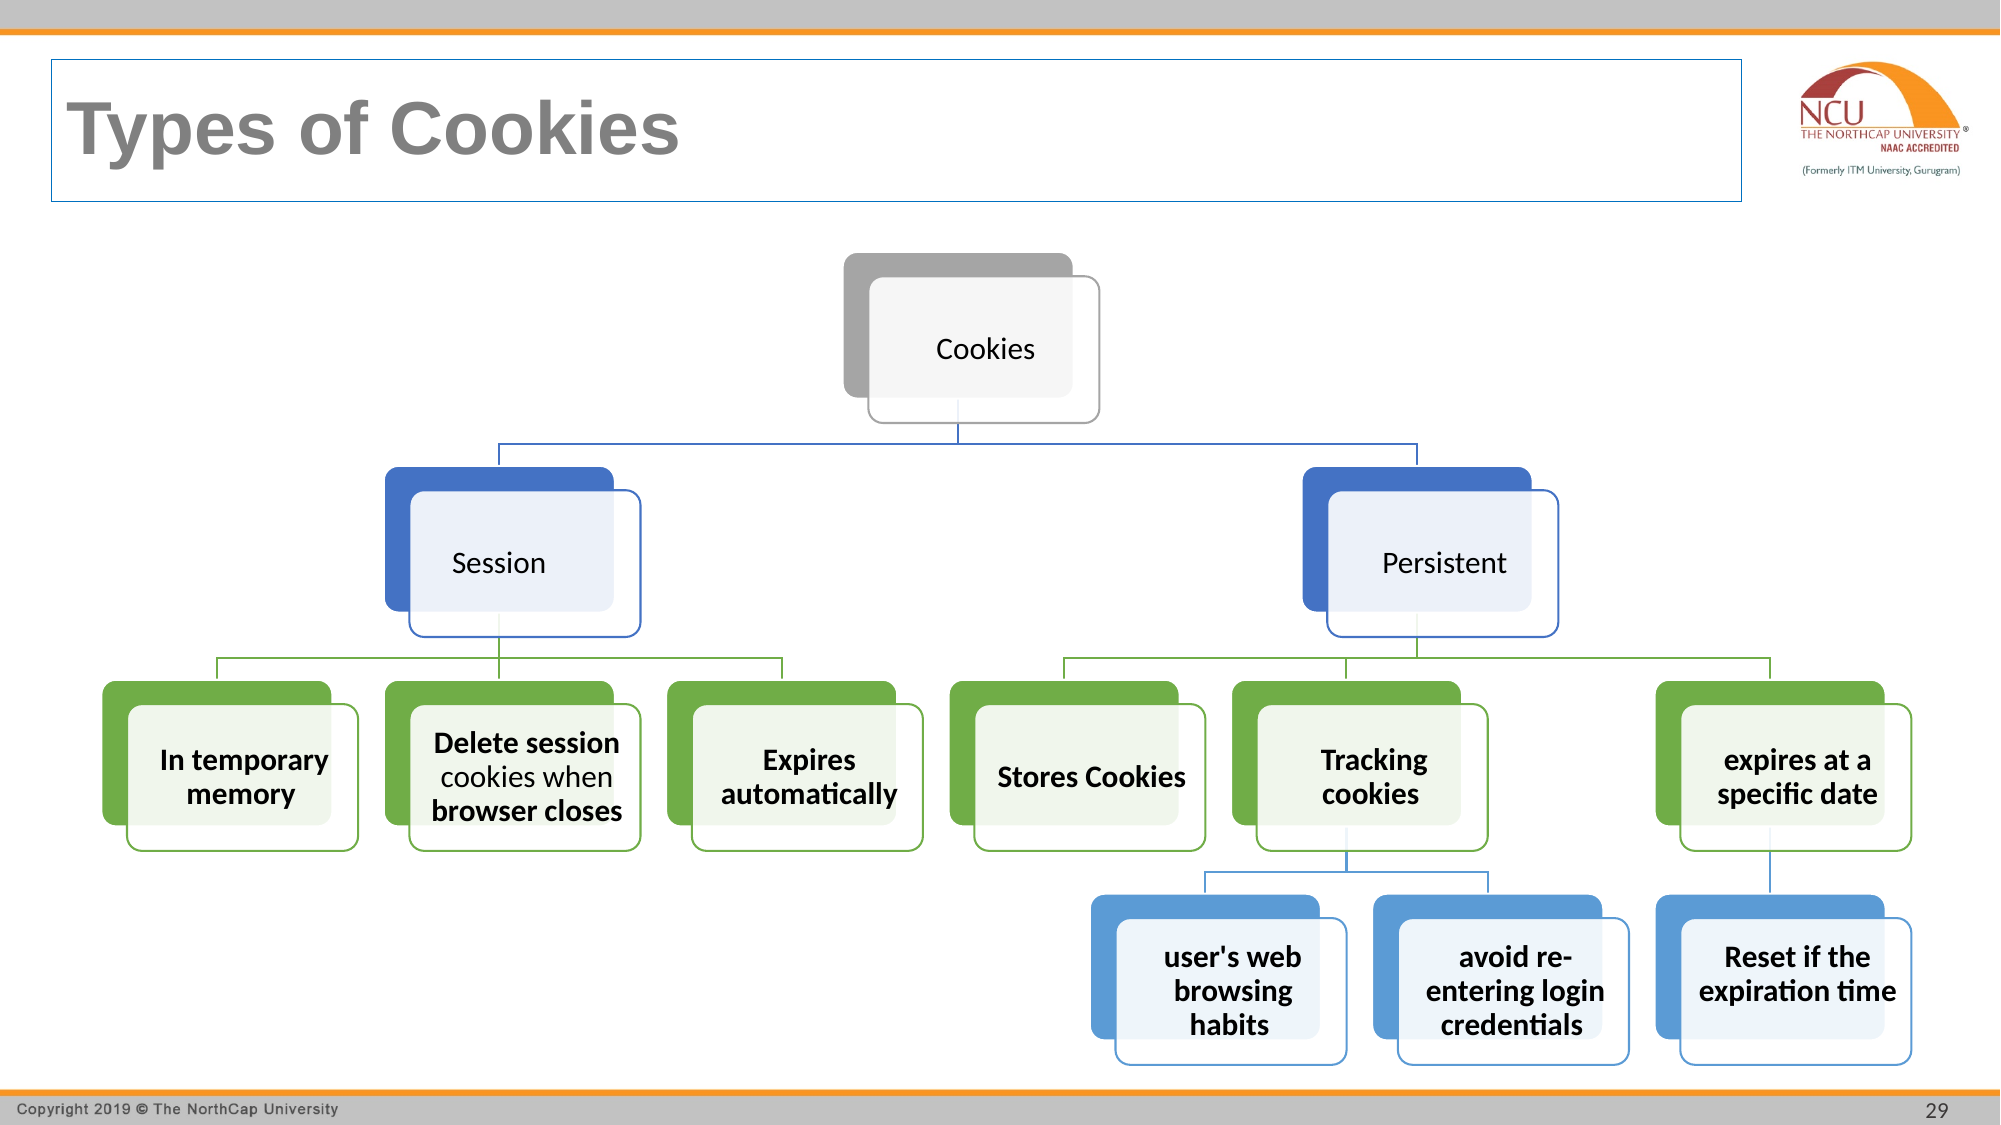

# Types of Cookies
Cookies
Session
In temporary memory
Delete session cookies when browser closes
Expires automatically
Persistent
Stores Cookies
Tracking cookies
user's web browsing habits
avoid re-entering login credentials
expires at a specific date
Reset if the expiration time
29